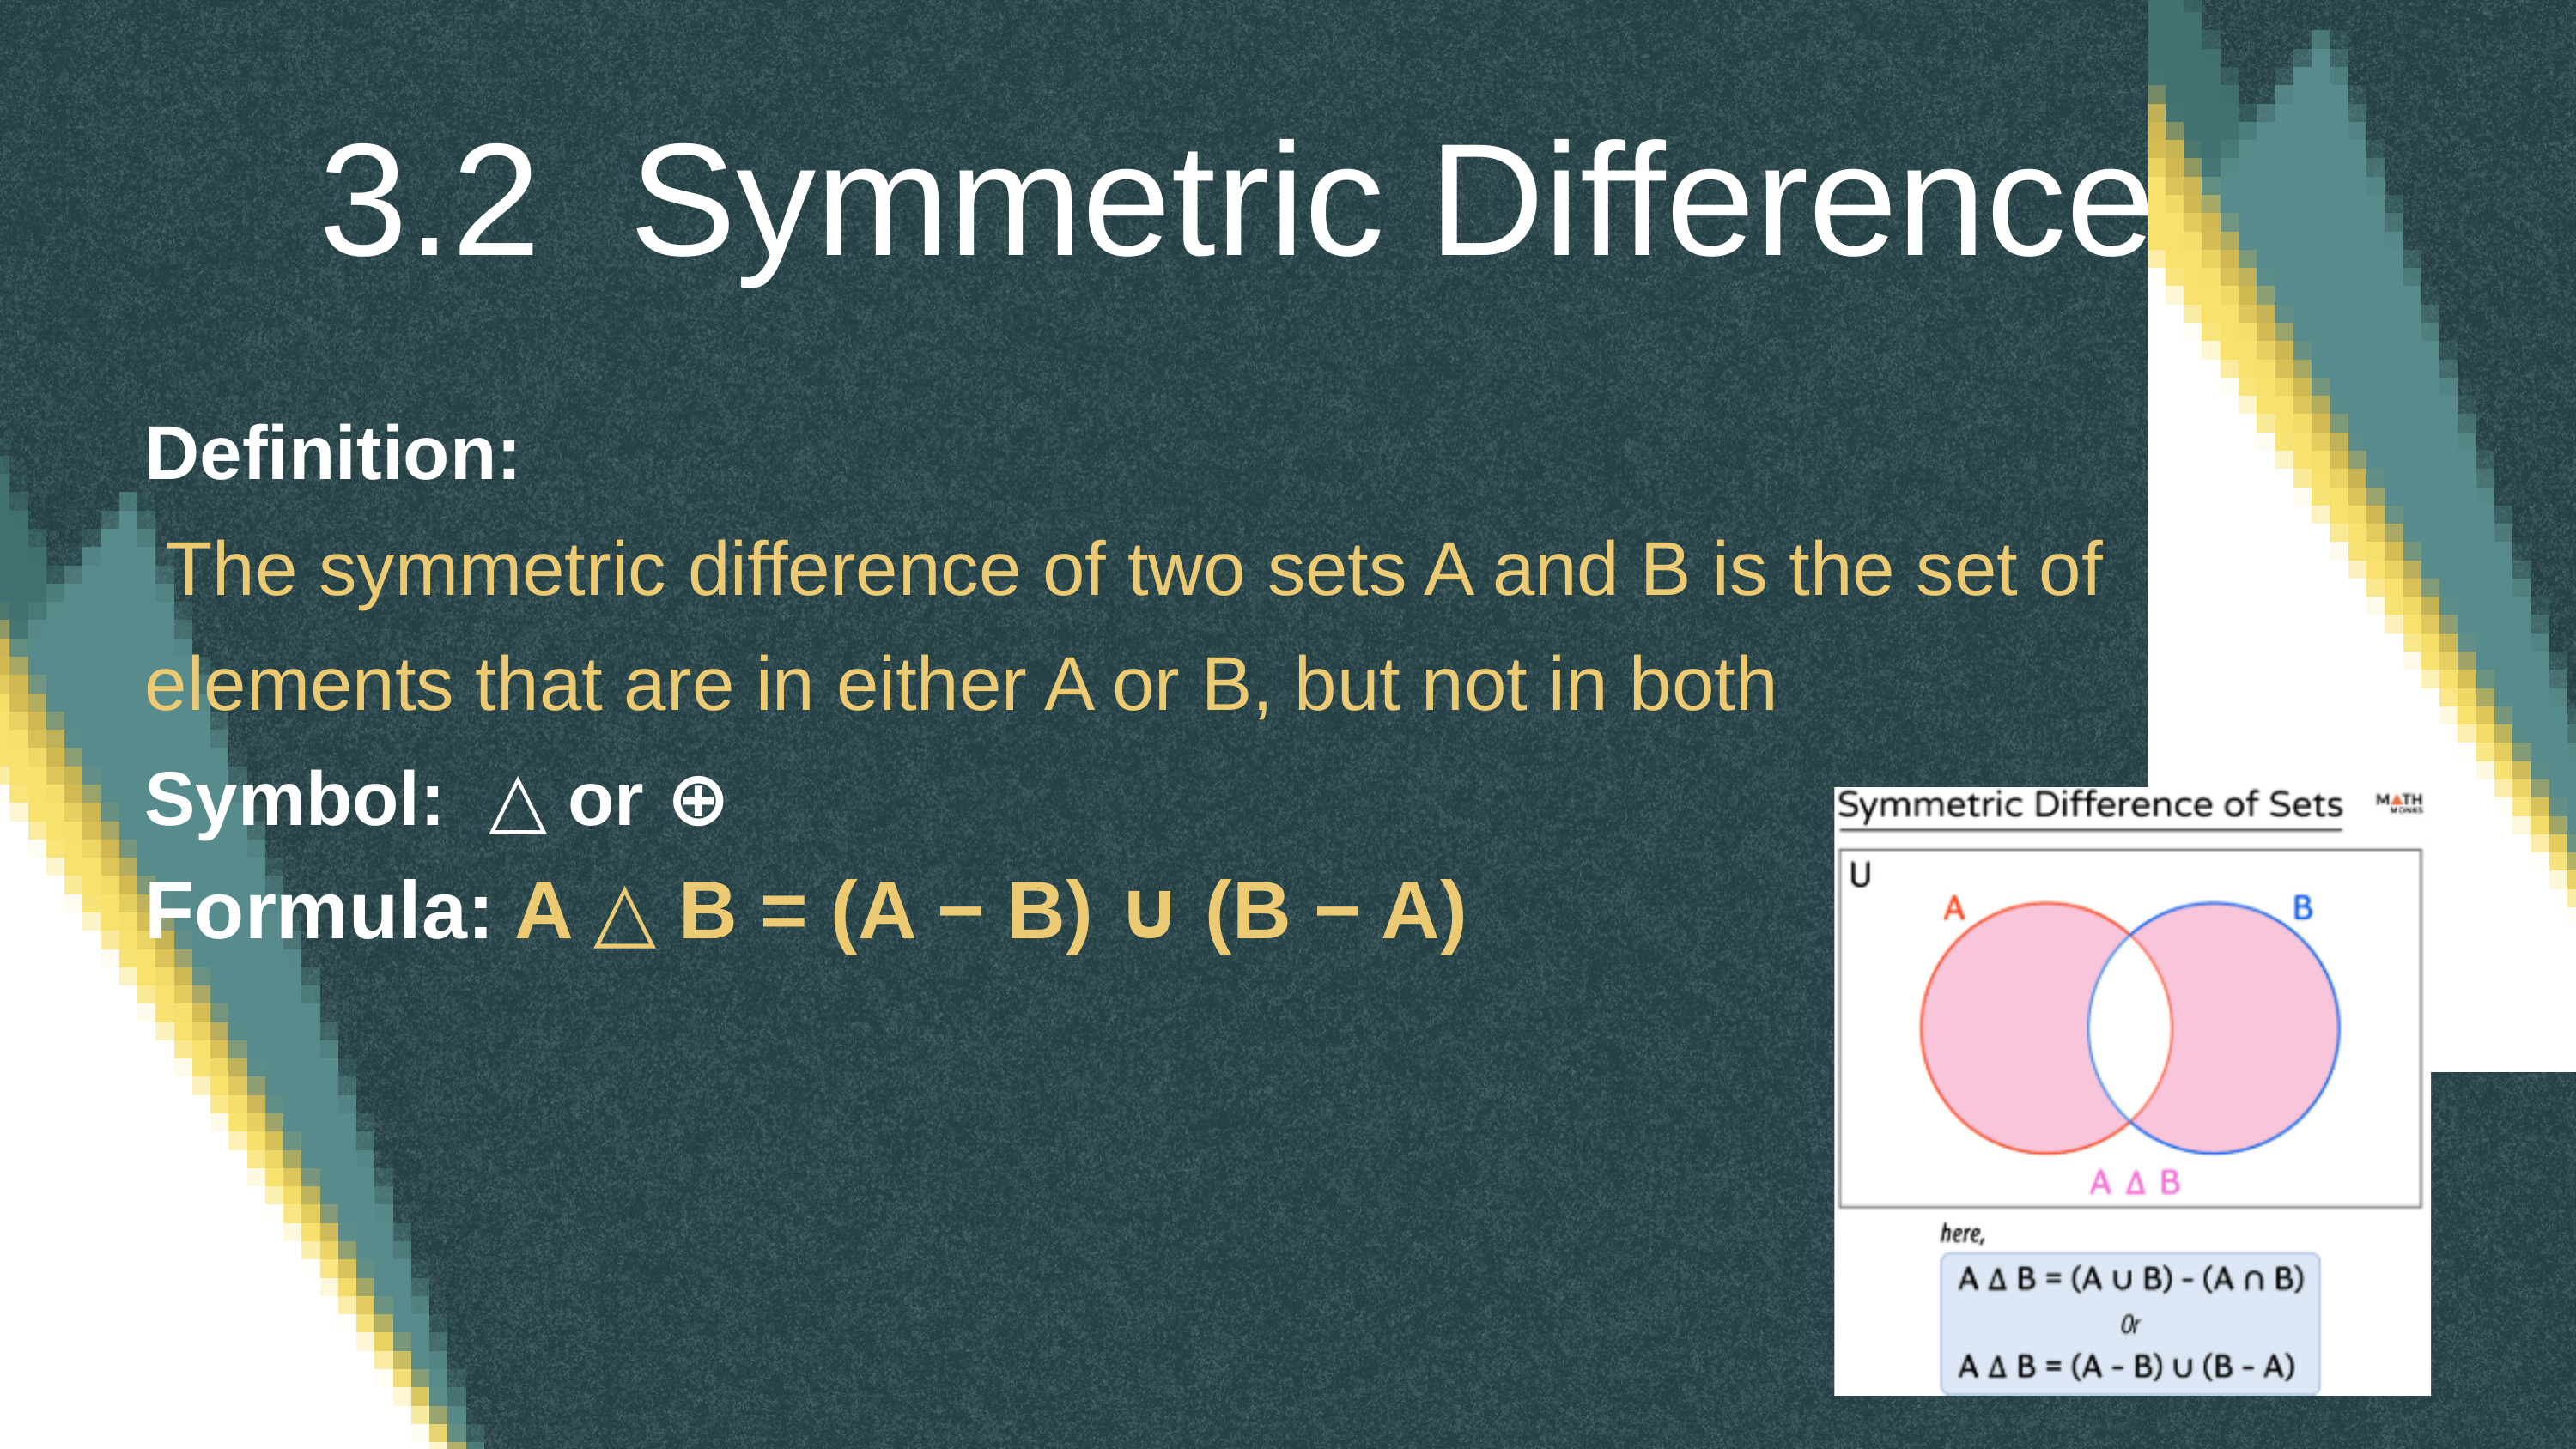

3.2  Symmetric Difference

Definition:
 The symmetric difference of two sets A and B is the set of elements that are in either A or B, but not in both
Symbol:  △ or ⊕
Formula: A △ B = (A − B) ∪ (B − A)